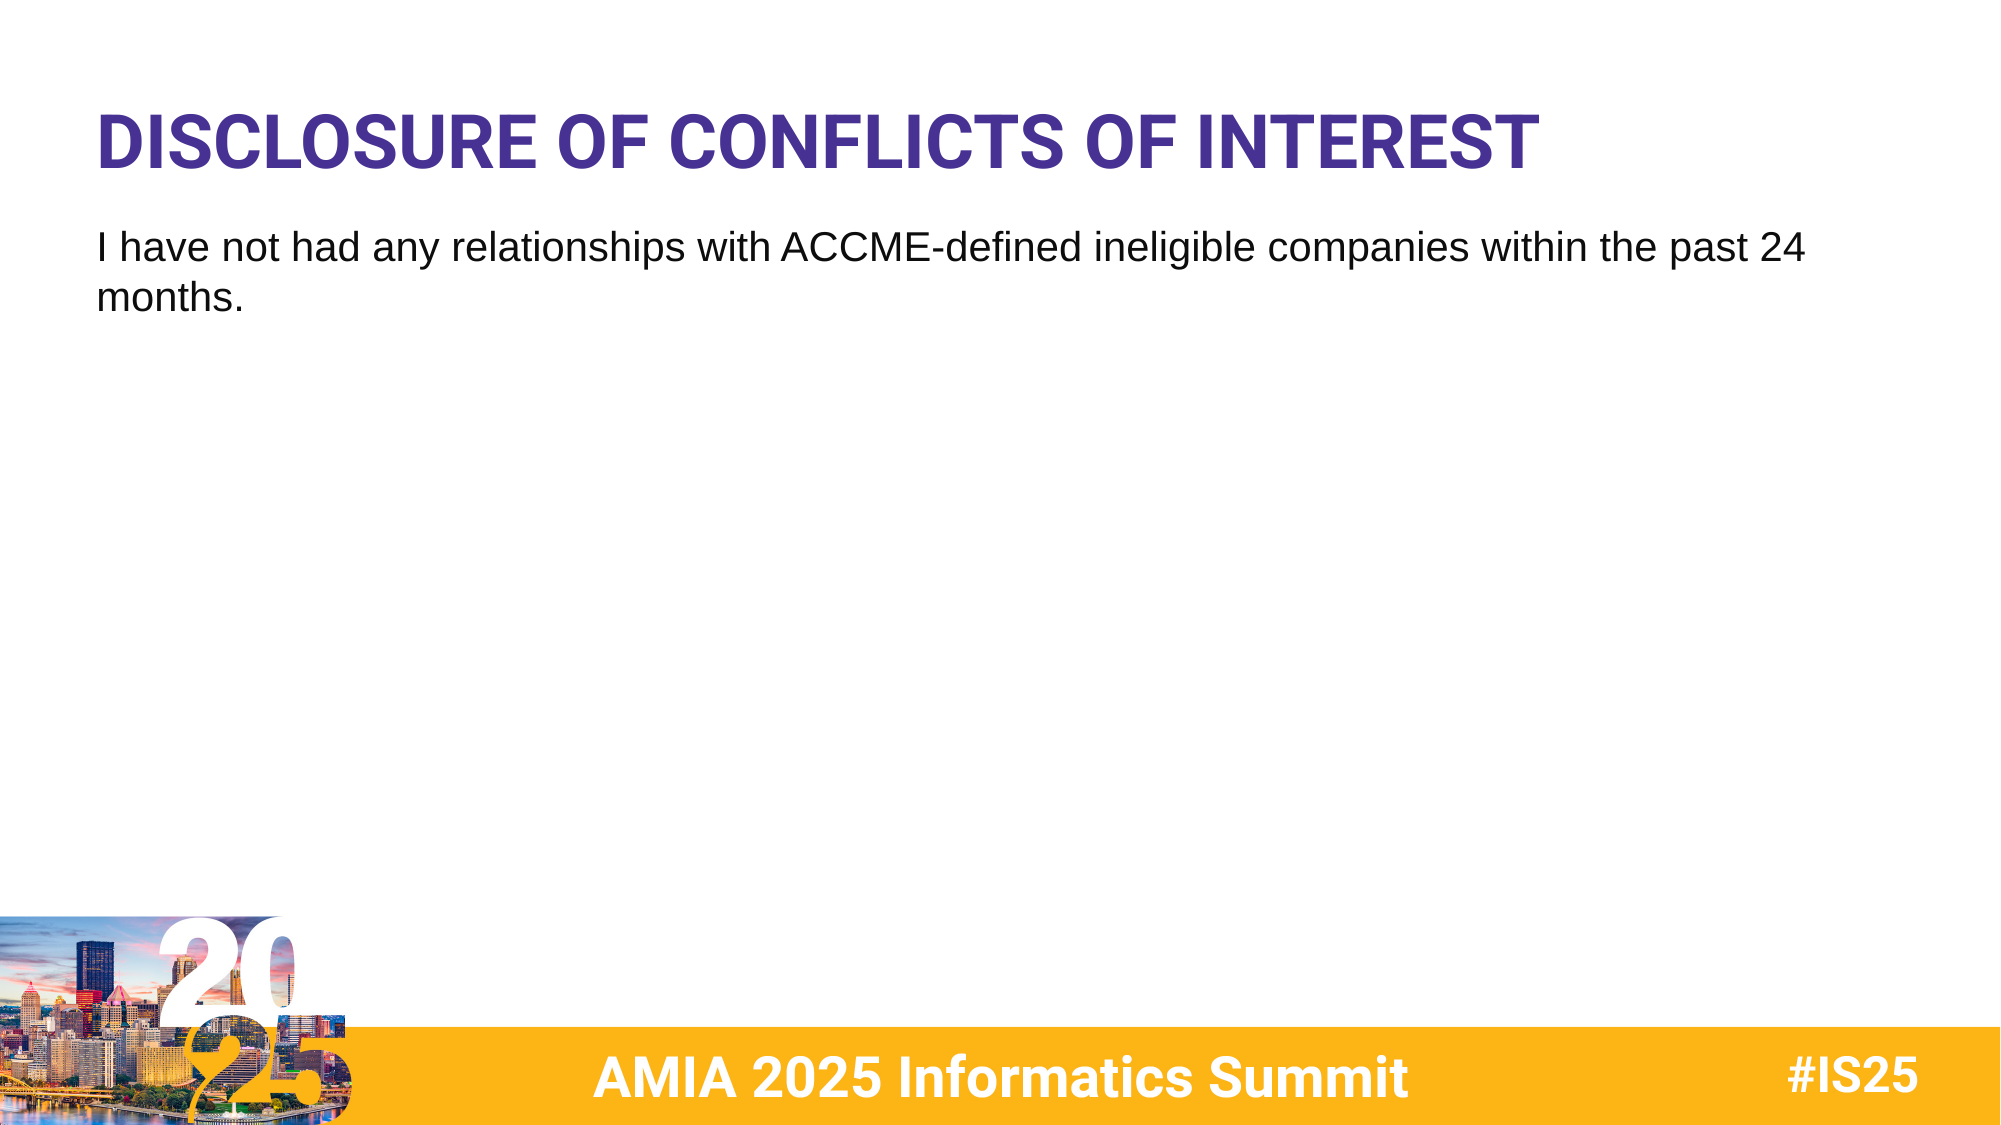

DISCLOSURE OF CONFLICTS OF INTEREST
I have not had any relationships with ACCME-defined ineligible companies within the past 24 months.